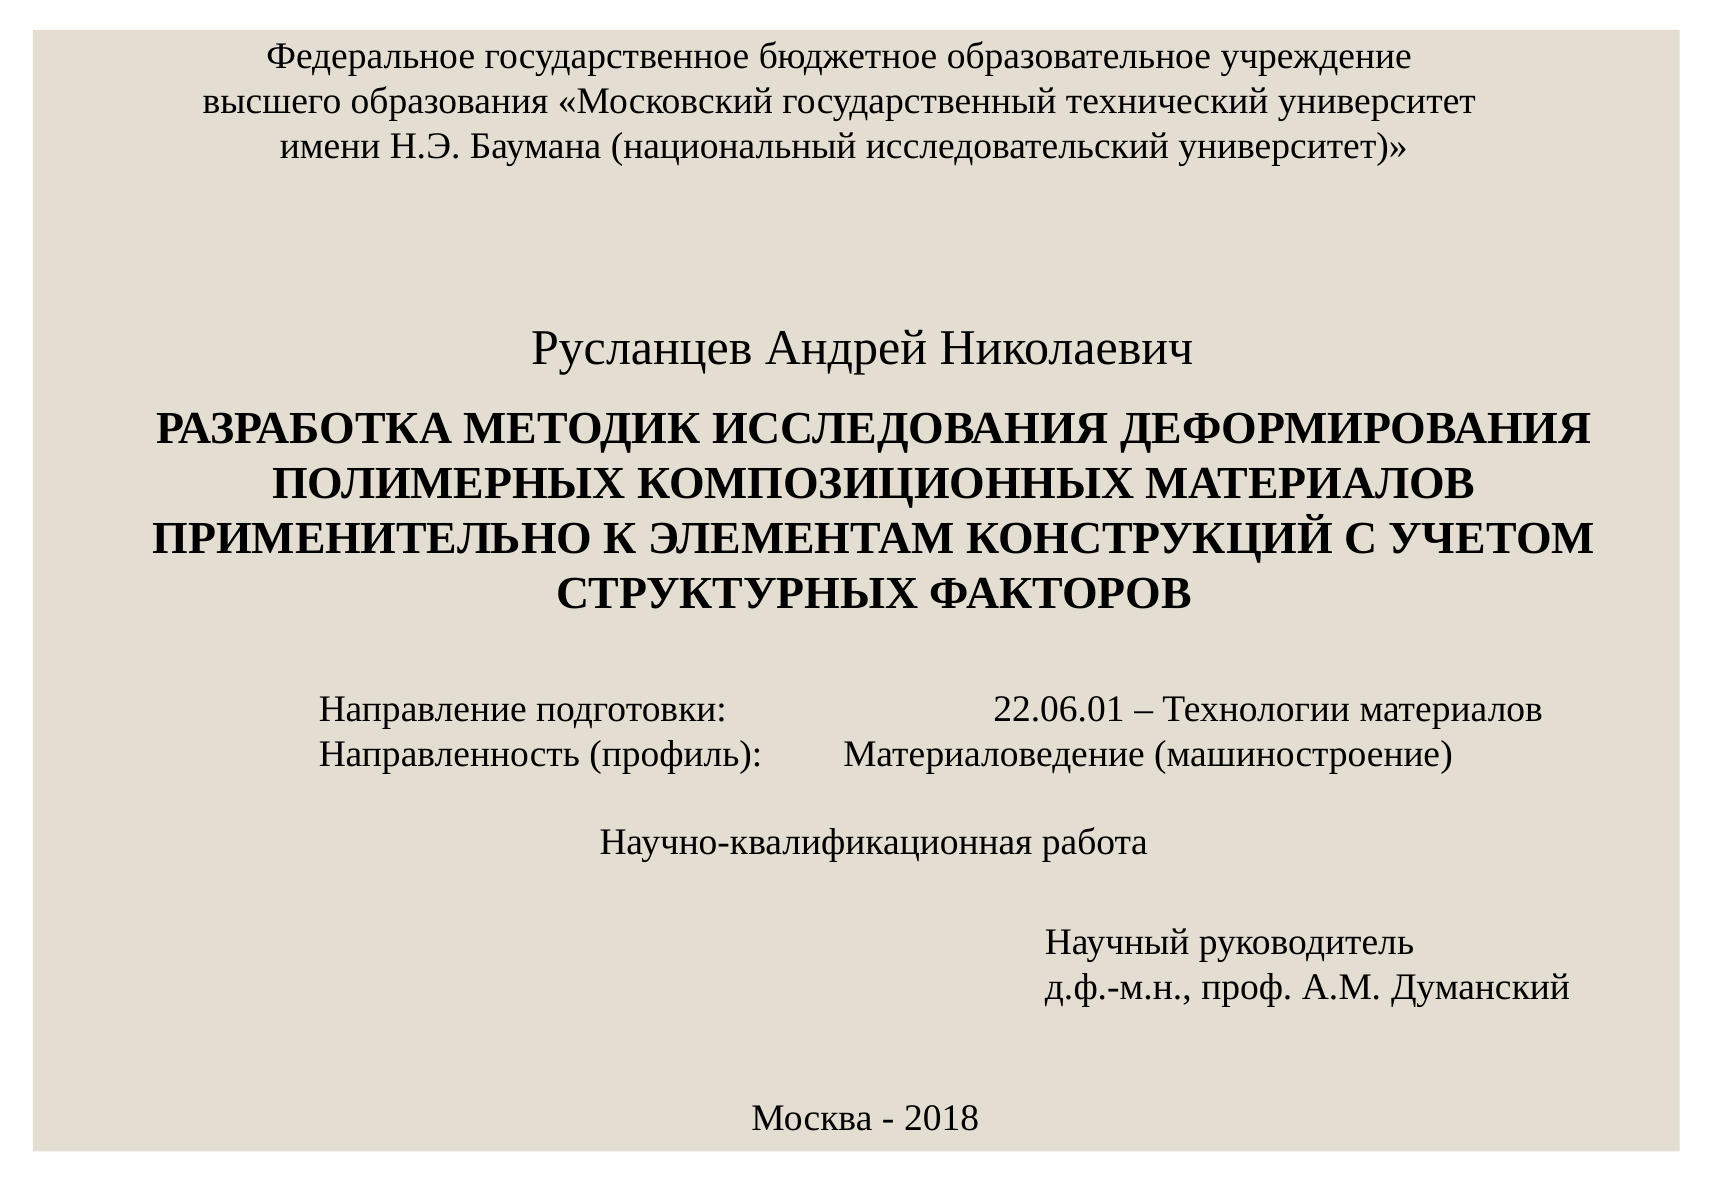

Федеральное государственное бюджетное образовательное учреждение
высшего образования «Московский государственный технический университет
имени Н.Э. Баумана (национальный исследовательский университет)»
Русланцев Андрей Николаевич
Разработка методик исследования деформирования полимерных композиционных материалов применительно к элементам конструкций с учетом структурных факторов
Направление подготовки: 		22.06.01 – Технологии материалов
Направленность (профиль): 	Материаловедение (машиностроение)
Научно-квалификационная работа
Научный руководитель
д.ф.-м.н., проф. А.М. Думанский
Москва - 2018